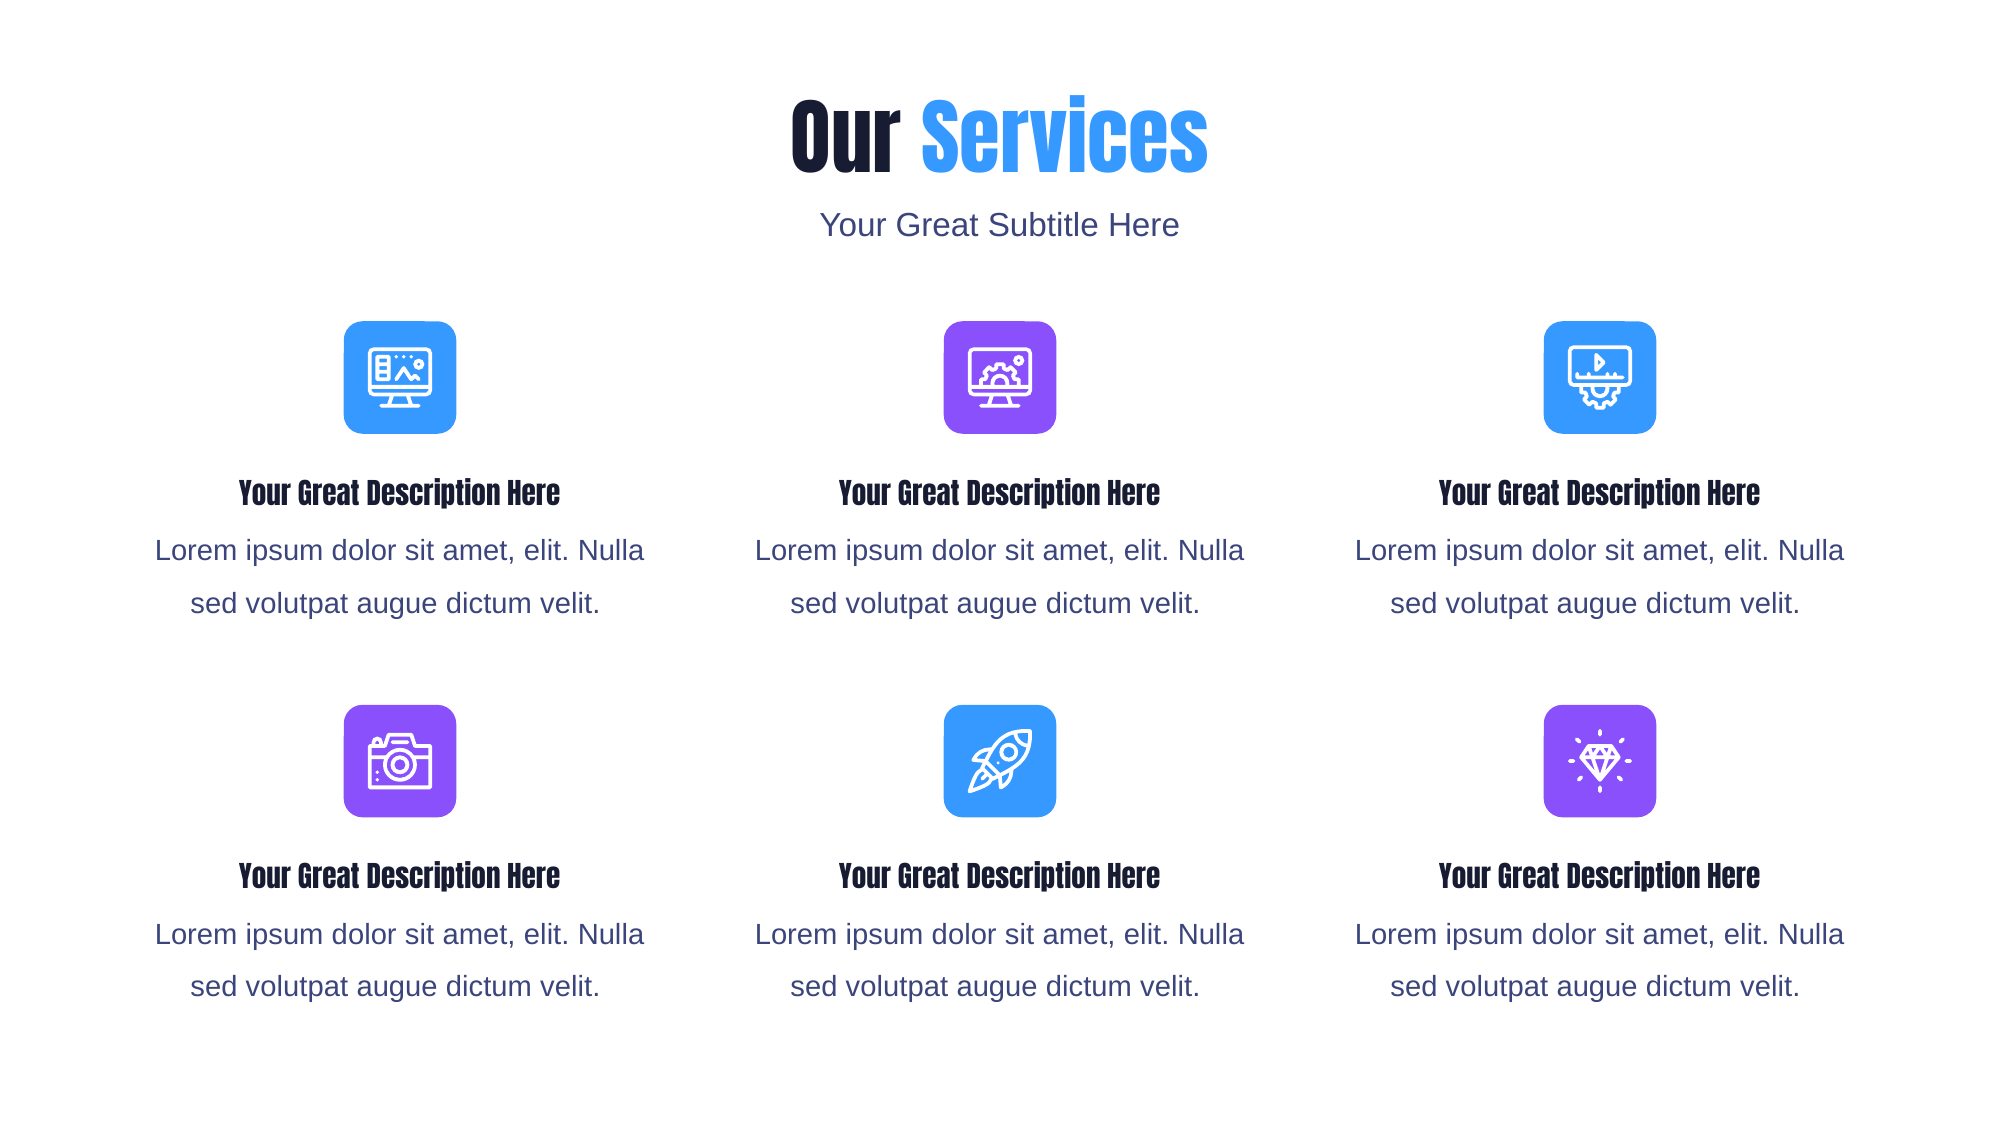

Our Services
Your Great Subtitle Here

Your Great Description Here
Lorem ipsum dolor sit amet, elit. Nulla sed volutpat augue dictum velit.
Your Great Description Here
Lorem ipsum dolor sit amet, elit. Nulla sed volutpat augue dictum velit.
Your Great Description Here
Lorem ipsum dolor sit amet, elit. Nulla sed volutpat augue dictum velit.

Your Great Description Here
Lorem ipsum dolor sit amet, elit. Nulla sed volutpat augue dictum velit.
Your Great Description Here
Lorem ipsum dolor sit amet, elit. Nulla sed volutpat augue dictum velit.
Your Great Description Here
Lorem ipsum dolor sit amet, elit. Nulla sed volutpat augue dictum velit.